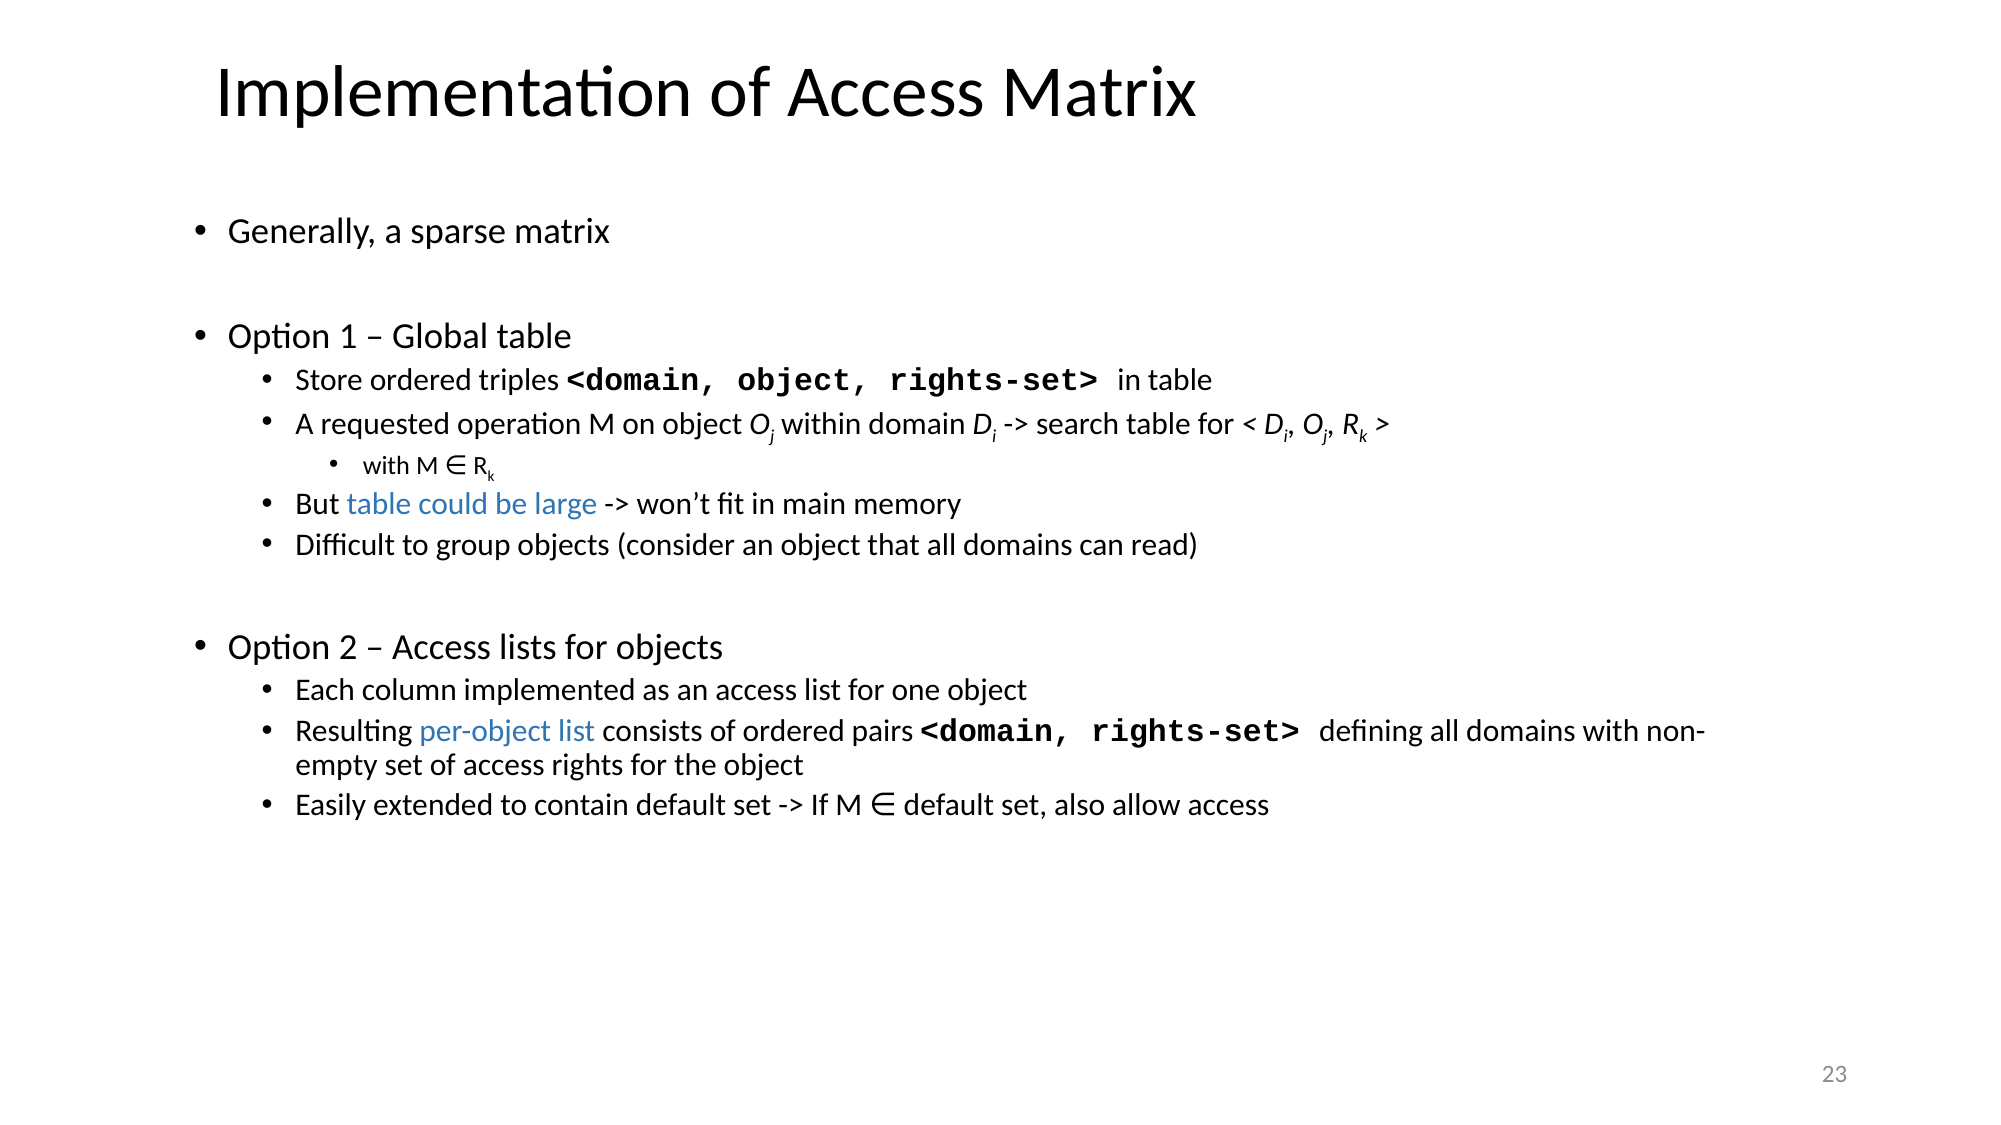

# Implementation of Access Matrix
Generally, a sparse matrix

Option 1 – Global table
Store ordered triples <domain, object, rights-set> in table
A requested operation M on object Oj within domain Di -> search table for < Di, Oj, Rk >
with M ∈ Rk
But table could be large -> won’t fit in main memory
Difficult to group objects (consider an object that all domains can read)

Option 2 – Access lists for objects
Each column implemented as an access list for one object
Resulting per-object list consists of ordered pairs <domain, rights-set> defining all domains with non-empty set of access rights for the object
Easily extended to contain default set -> If M ∈ default set, also allow access

23